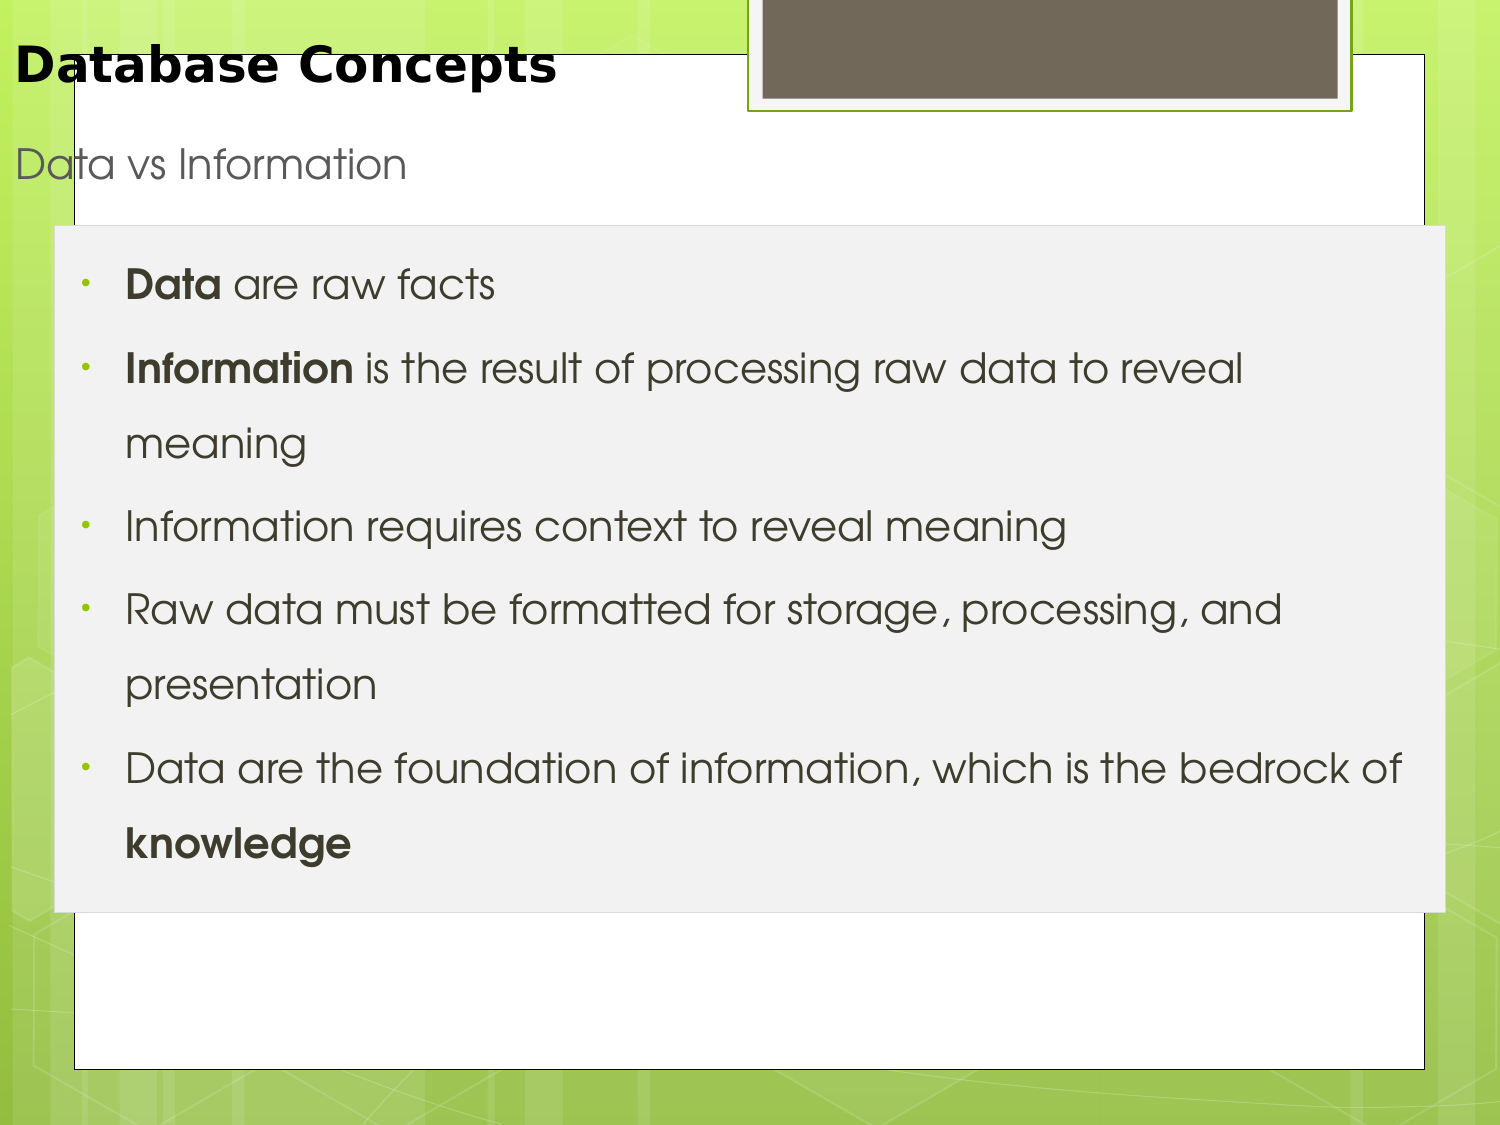

Database Concepts
# Data vs Information
Data are raw facts
Information is the result of processing raw data to reveal meaning
Information requires context to reveal meaning
Raw data must be formatted for storage, processing, and presentation
Data are the foundation of information, which is the bedrock of knowledge